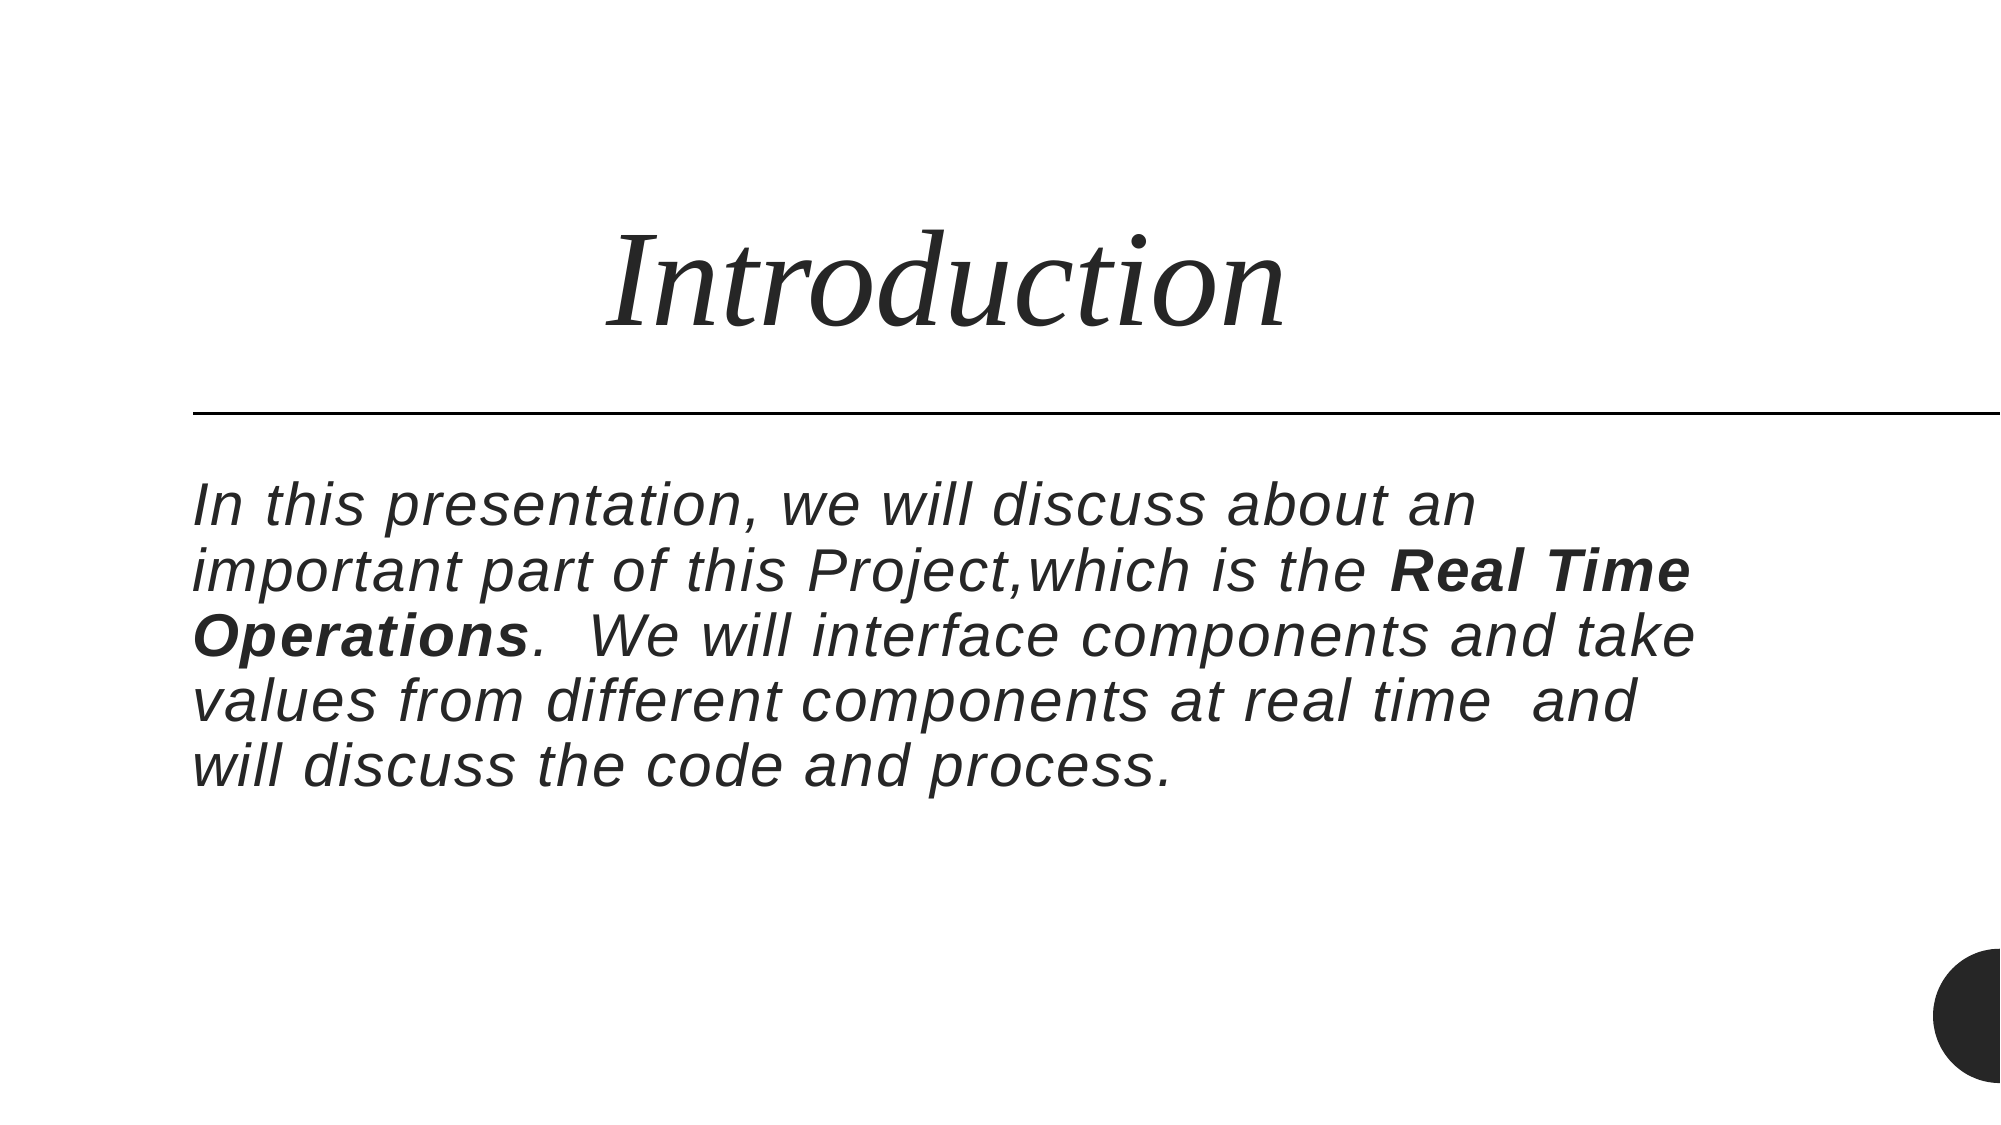

Introduction
# In this presentation, we will discuss about an important part of this Project,which is the Real Time Operations.  We will interface components and take values from different components at real time  and will discuss the code and process.